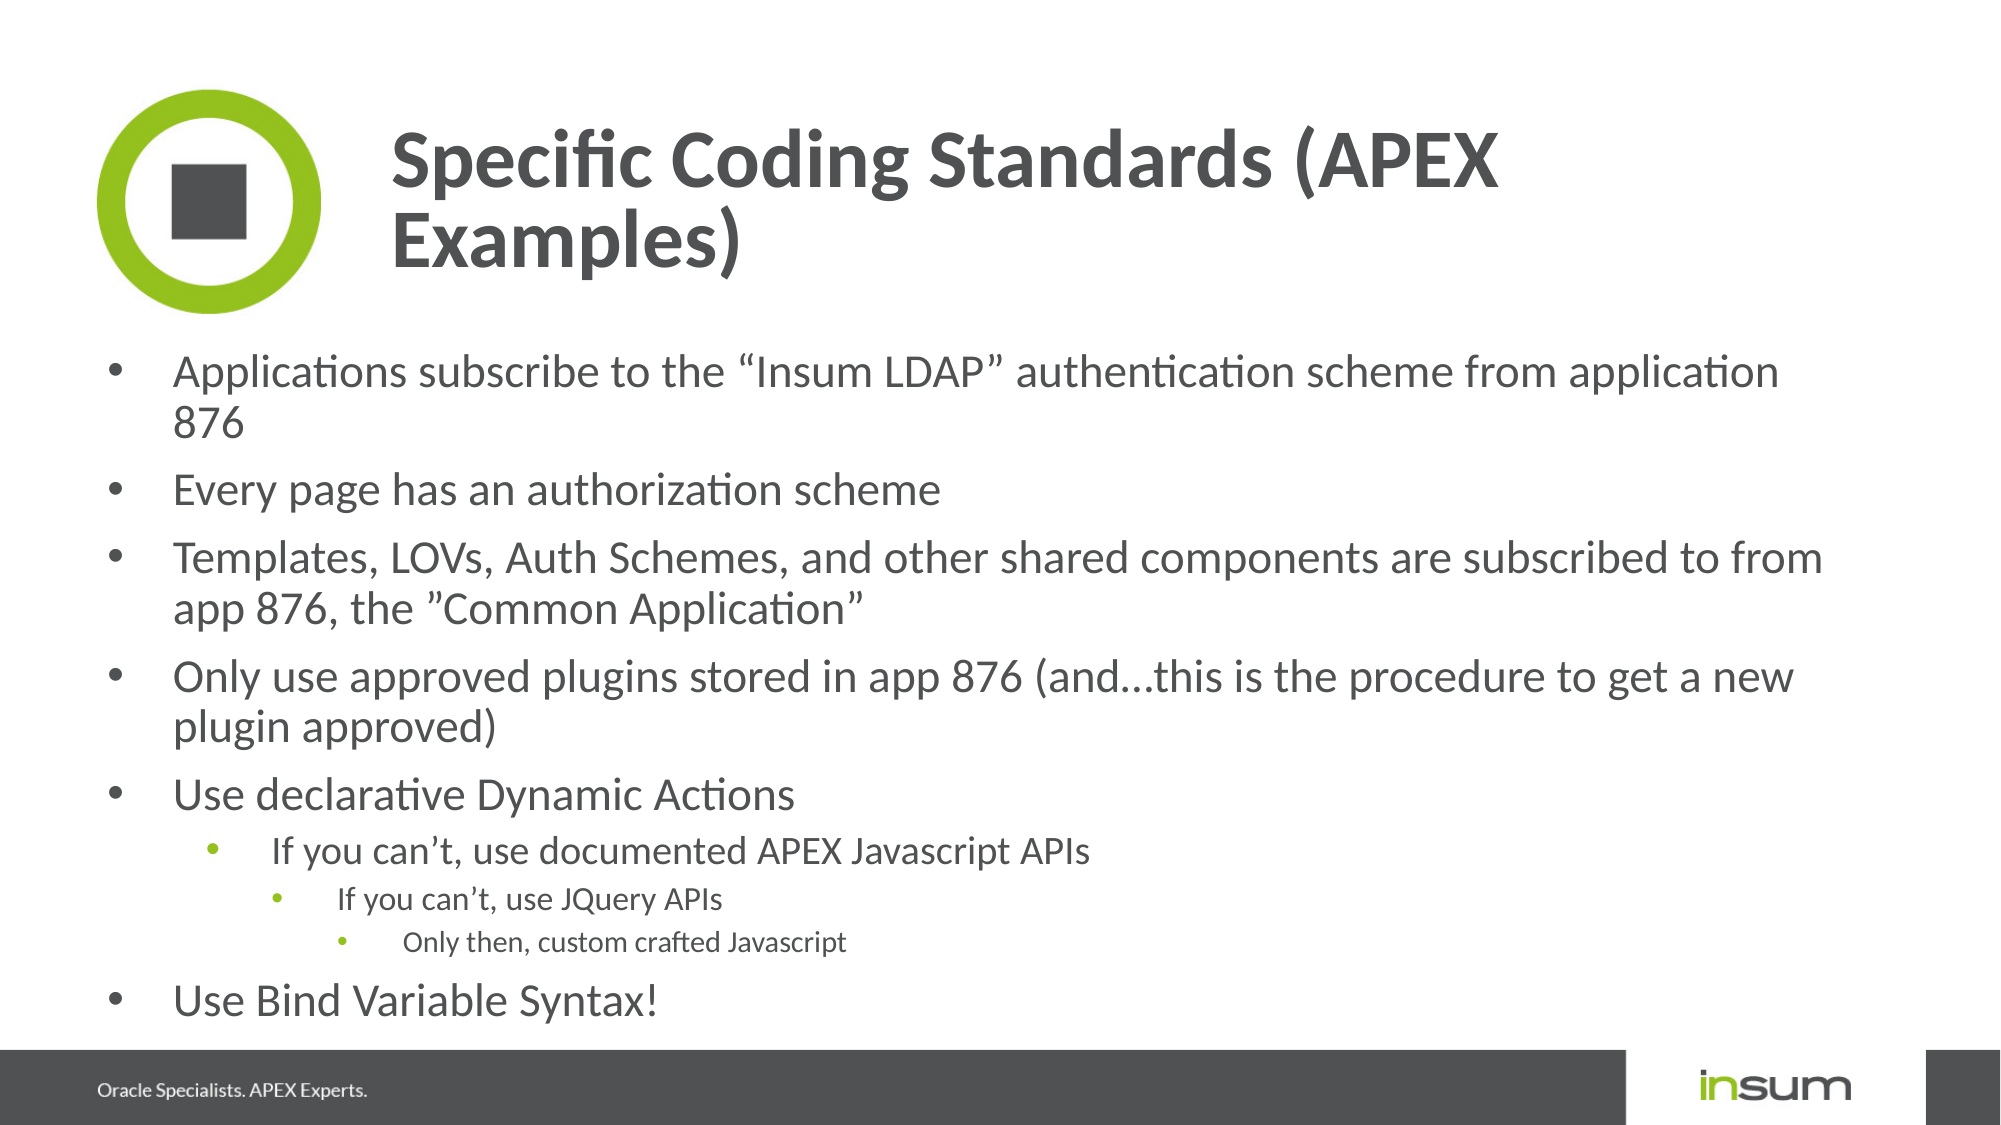

# Specific Coding Standards (APEX Examples)
Applications subscribe to the “Insum LDAP” authentication scheme from application 876
Every page has an authorization scheme
Templates, LOVs, Auth Schemes, and other shared components are subscribed to from app 876, the ”Common Application”
Only use approved plugins stored in app 876 (and…this is the procedure to get a new plugin approved)
Use declarative Dynamic Actions
If you can’t, use documented APEX Javascript APIs
If you can’t, use JQuery APIs
Only then, custom crafted Javascript
Use Bind Variable Syntax!